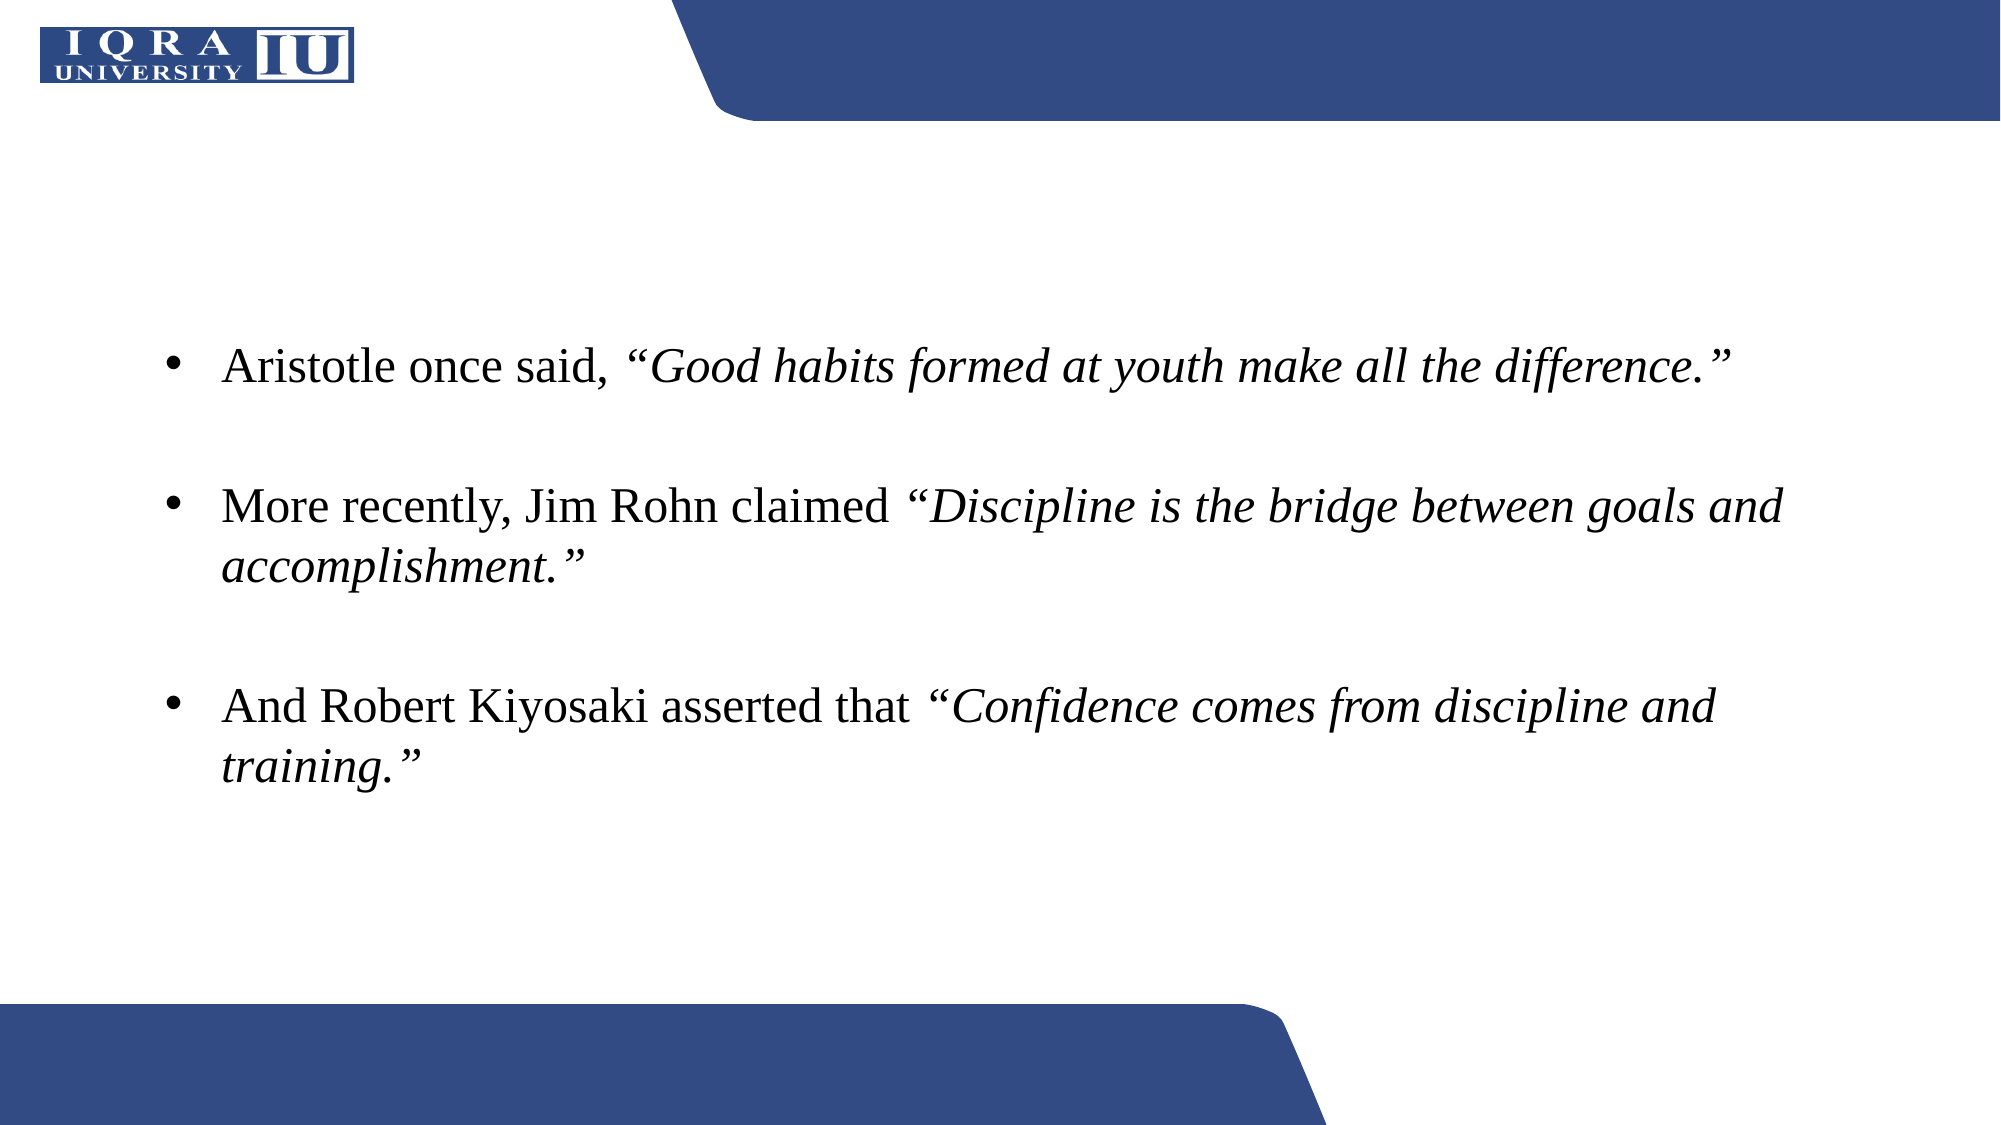

Aristotle once said, “Good habits formed at youth make all the difference.”

More recently, Jim Rohn claimed “Discipline is the bridge between goals and accomplishment.”

And Robert Kiyosaki asserted that “Confidence comes from discipline and training.”